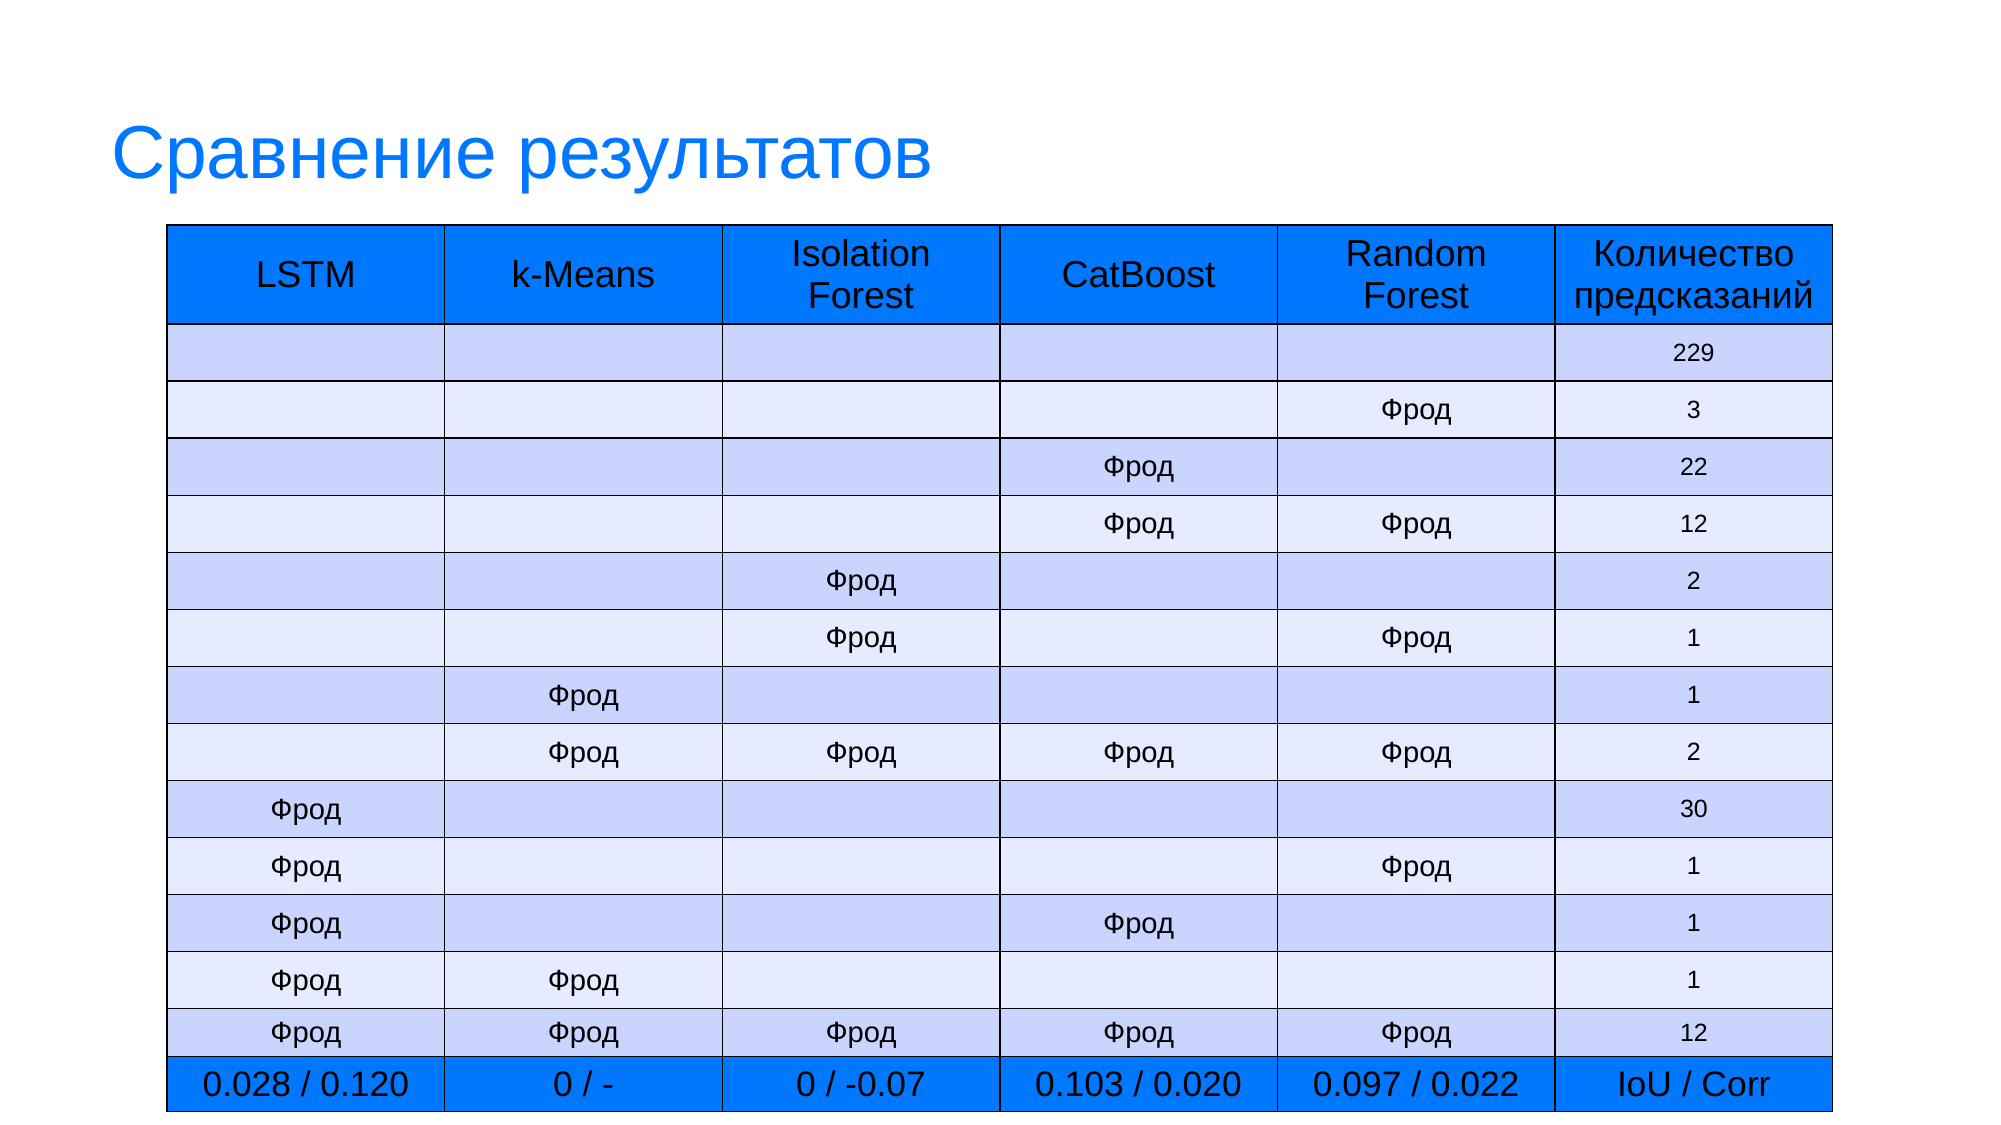

# Сравнение результатов
| LSTM | k-Means | Isolation Forest | CatBoost | Random Forest | Количество предсказаний |
| --- | --- | --- | --- | --- | --- |
|  |  |  |  |  | 229 |
|  |  |  |  | Фрод | 3 |
|  |  |  | Фрод |  | 22 |
|  |  |  | Фрод | Фрод | 12 |
|  |  | Фрод |  |  | 2 |
|  |  | Фрод |  | Фрод | 1 |
|  | Фрод |  |  |  | 1 |
|  | Фрод | Фрод | Фрод | Фрод | 2 |
| Фрод |  |  |  |  | 30 |
| Фрод |  |  |  | Фрод | 1 |
| Фрод |  |  | Фрод |  | 1 |
| Фрод | Фрод |  |  |  | 1 |
| Фрод | Фрод | Фрод | Фрод | Фрод | 12 |
| 0.028 / 0.120 | 0 / - | 0 / -0.07 | 0.103 / 0.020 | 0.097 / 0.022 | IoU / Corr |